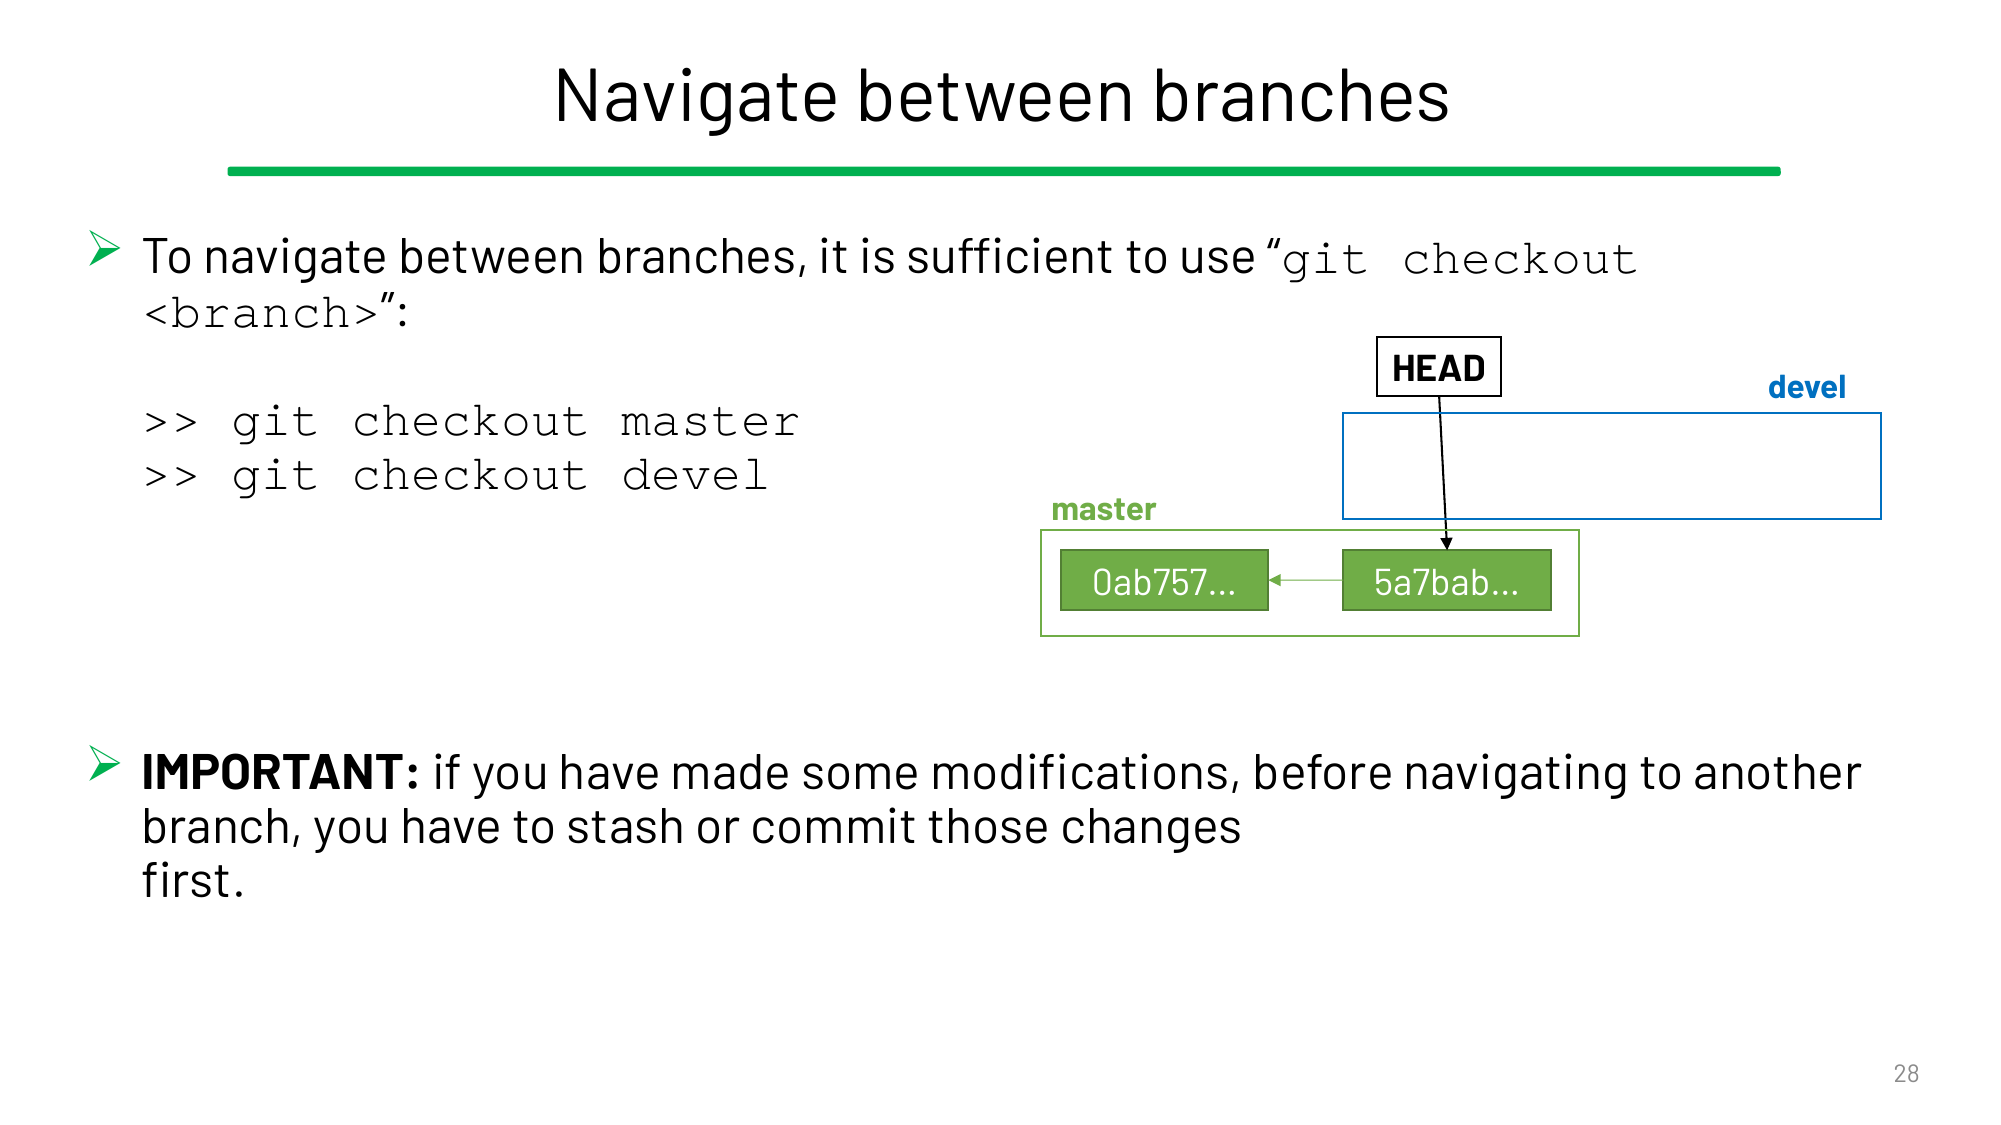

# Navigate between branches
To navigate between branches, it is sufficient to use “git checkout <branch>”:
>> git checkout master
>> git checkout devel

IMPORTANT: if you have made some modifications, before navigating to another branch, you have to stash or commit those changes
first.

HEAD
devel

master

0ab757…
5a7bab…
28